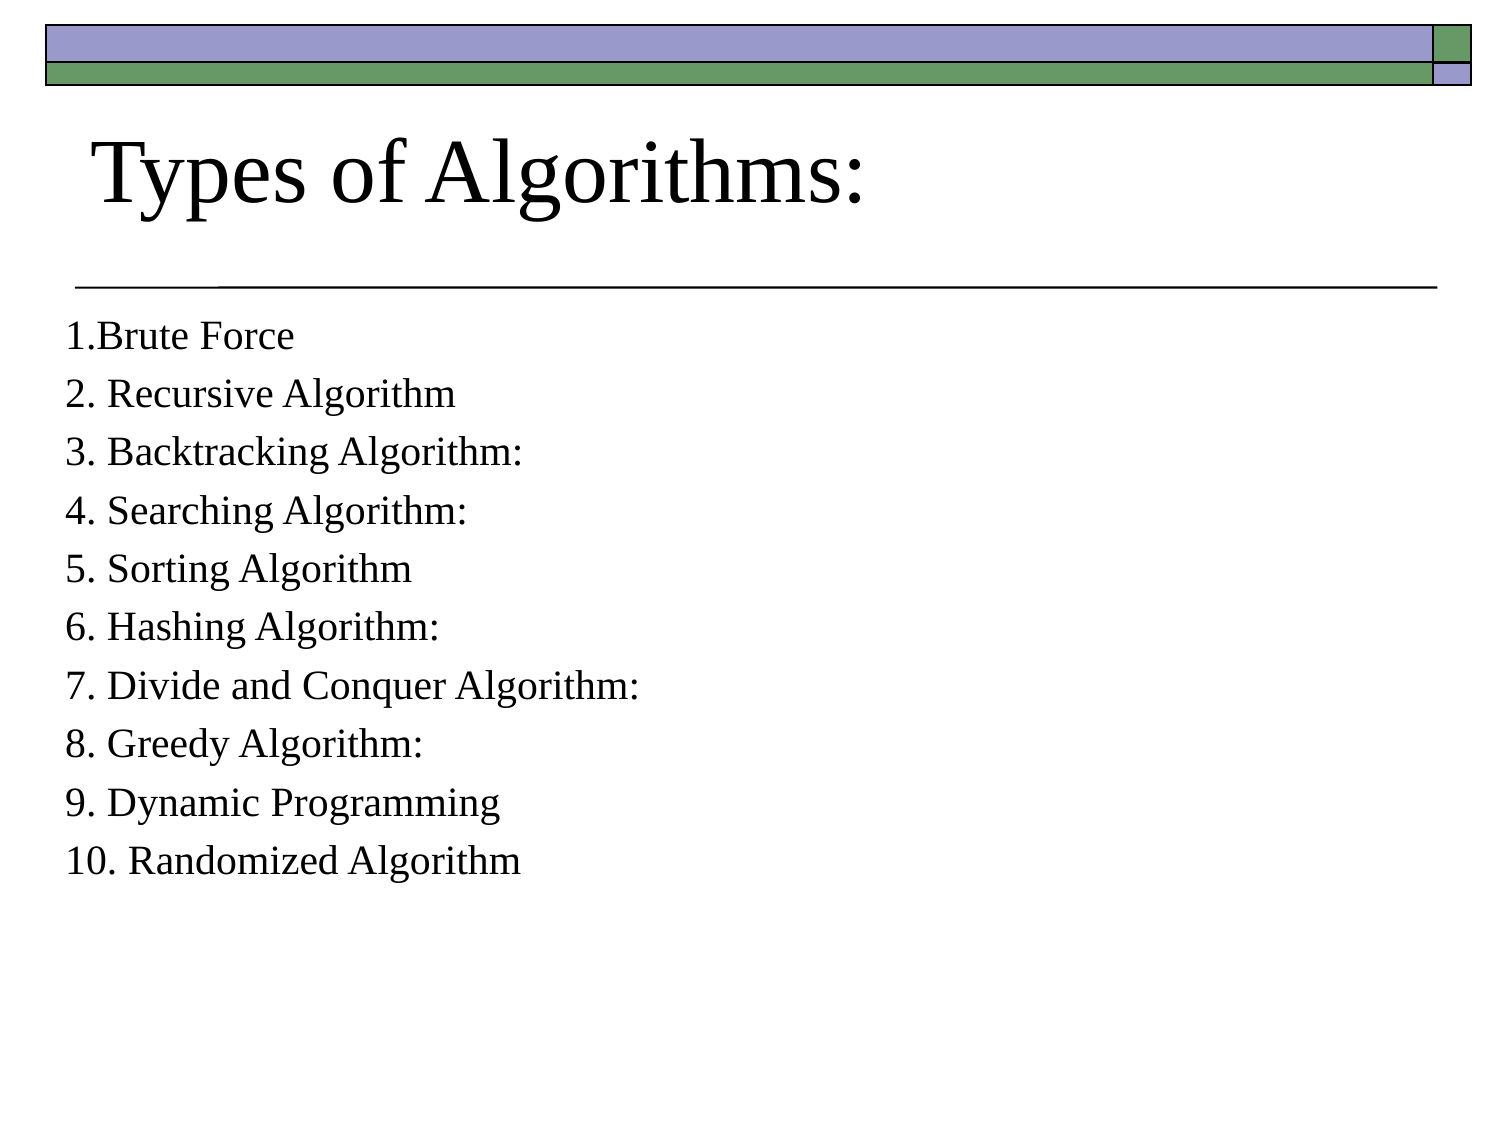

# Types of Algorithms:
1.Brute Force
2. Recursive Algorithm
3. Backtracking Algorithm:
4. Searching Algorithm:
5. Sorting Algorithm
6. Hashing Algorithm:
7. Divide and Conquer Algorithm:
8. Greedy Algorithm:
9. Dynamic Programming
10. Randomized Algorithm